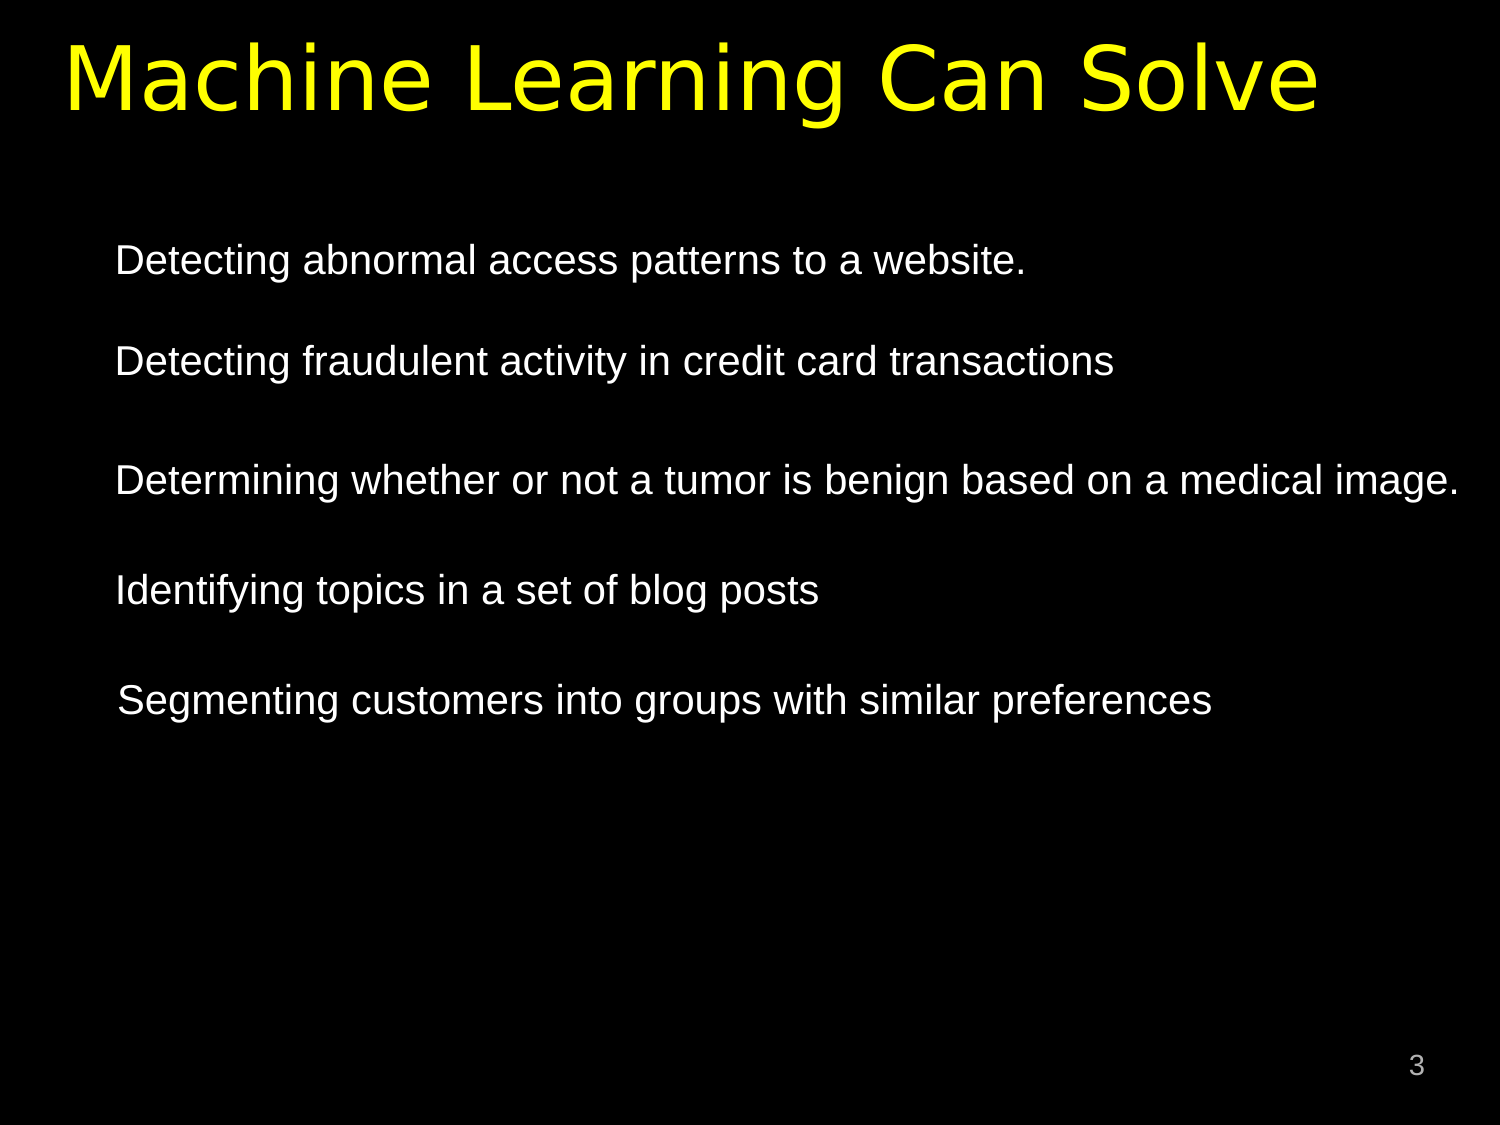

# Machine Learning Can Solve
Detecting abnormal access patterns to a website.
Detecting fraudulent activity in credit card transactions
Determining whether or not a tumor is benign based on a medical image.
Identifying topics in a set of blog posts
Segmenting customers into groups with similar preferences
3